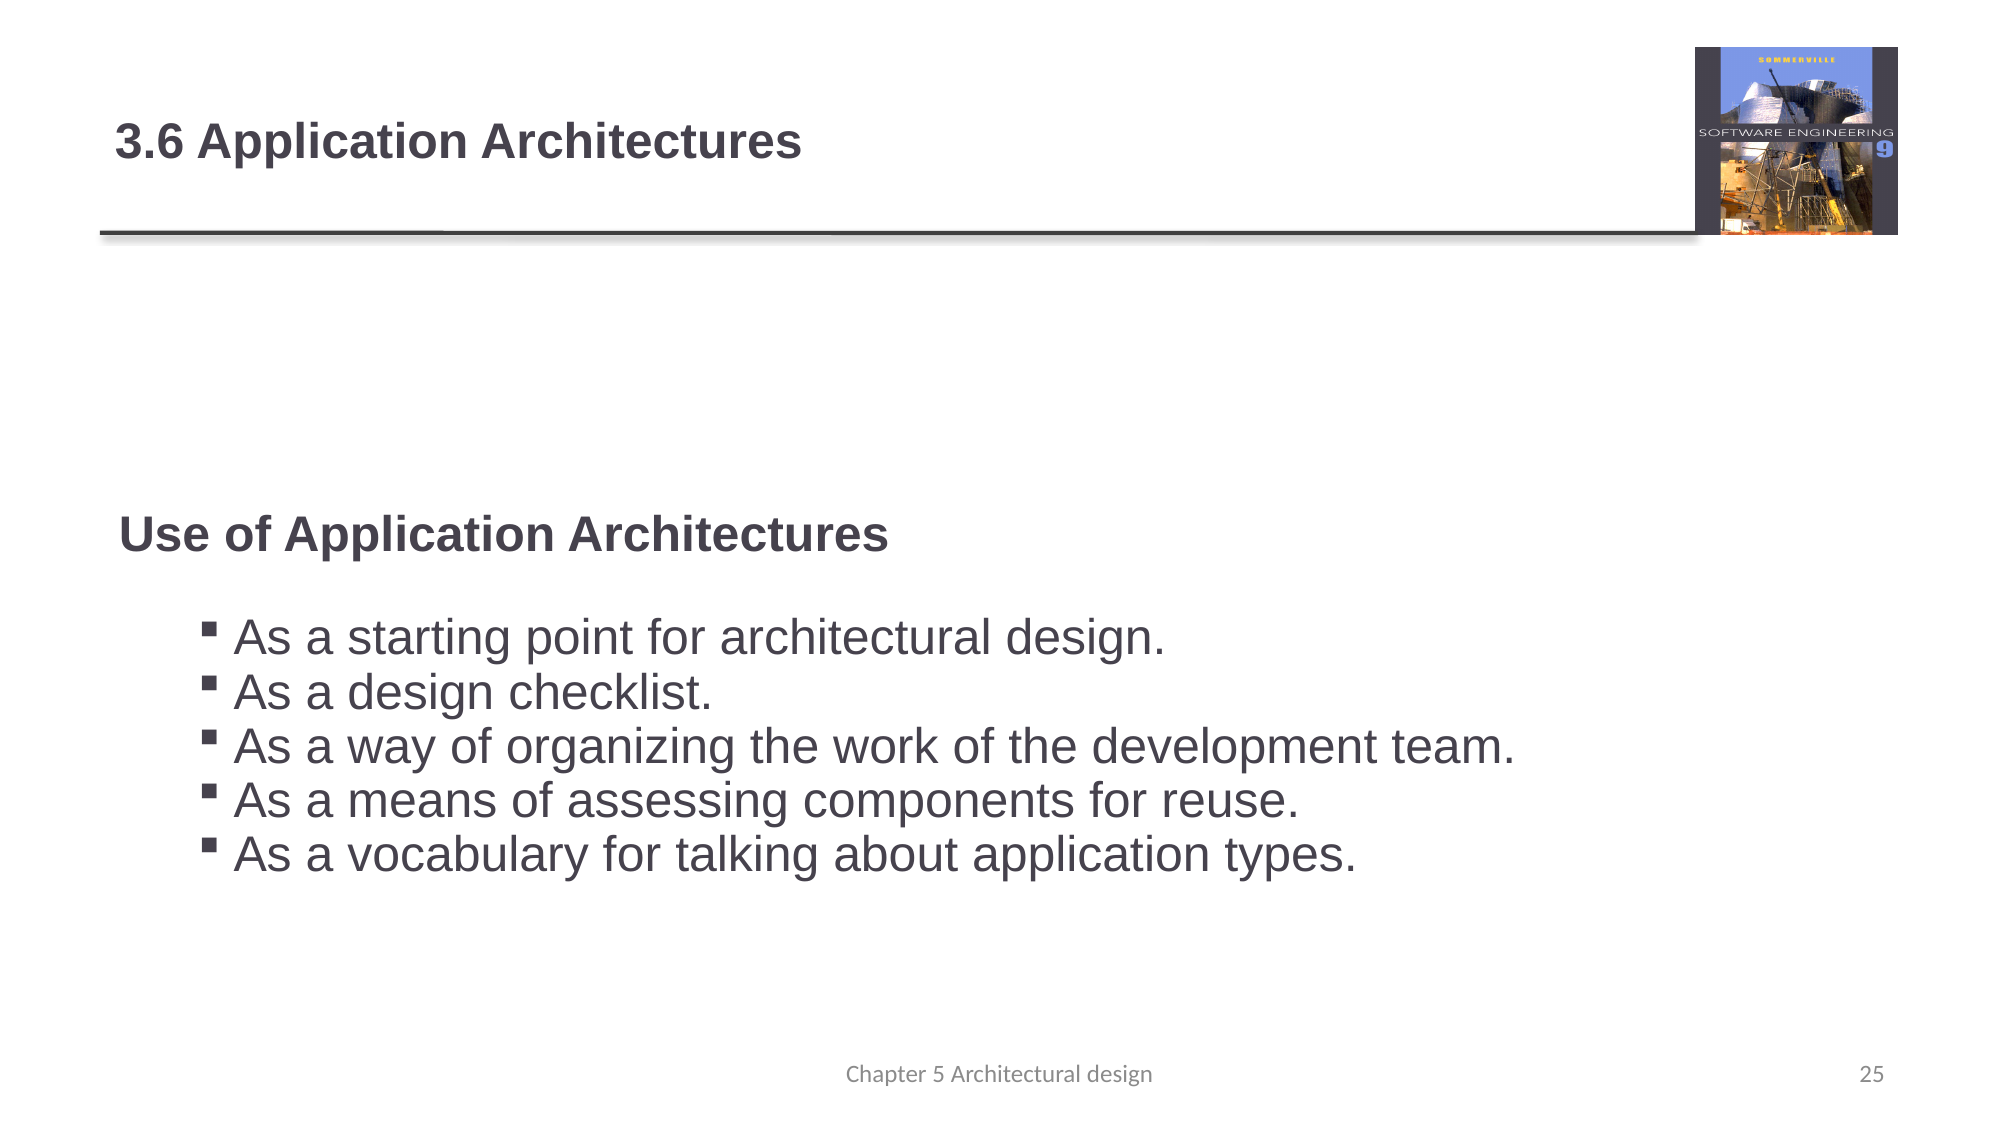

# 3.6 Application Architectures
Application systems are designed to meet an organizational need.
As businesses have much in common, their application systems also tend to have a common architecture that reflects the application requirements.
Use of Application Architectures
As a starting point for architectural design.
As a design checklist.
As a way of organizing the work of the development team.
As a means of assessing components for reuse.
As a vocabulary for talking about application types.
Chapter 5 Architectural design
25